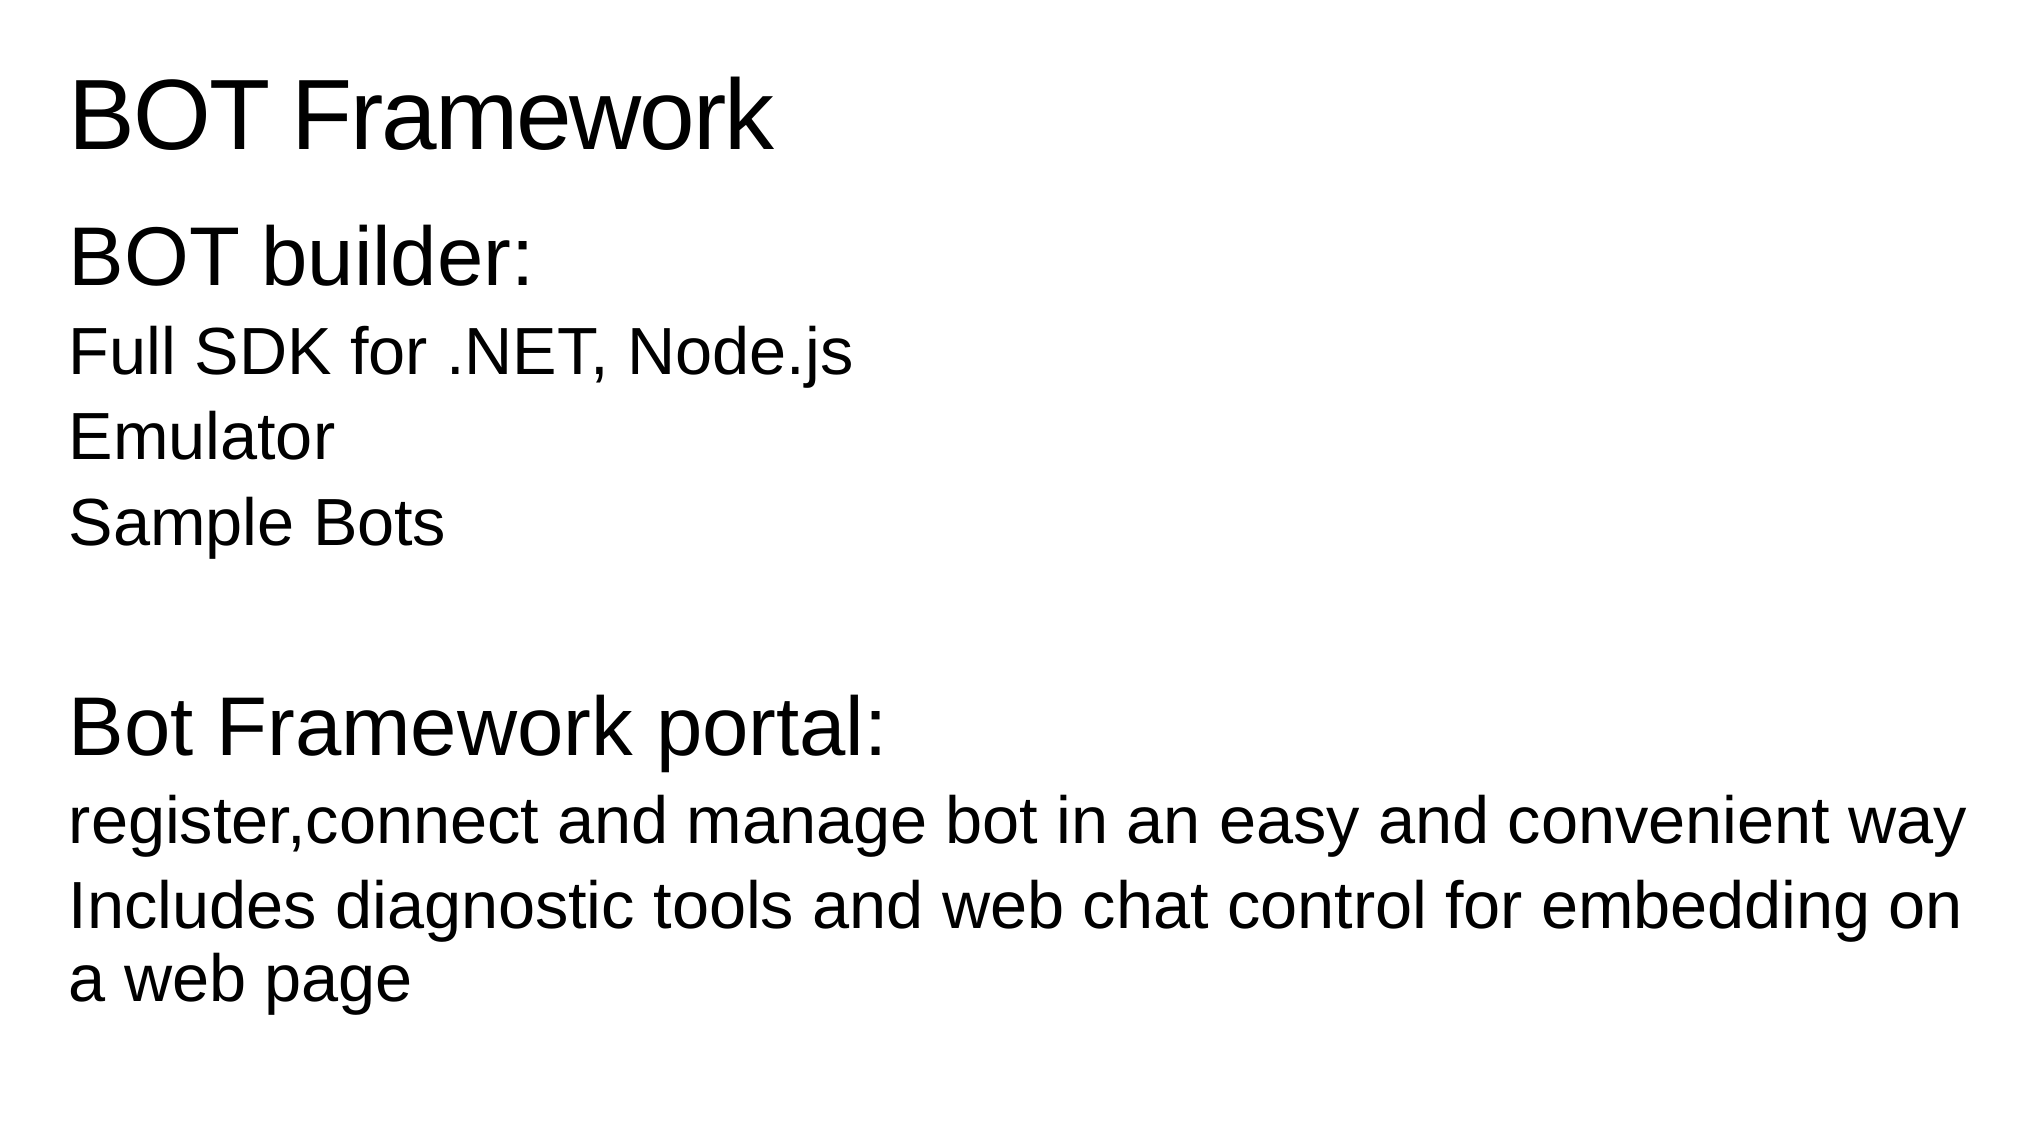

# BOT Framework
BOT builder:
Full SDK for .NET, Node.js
Emulator
Sample Bots

Bot Framework portal:
register,connect and manage bot in an easy and convenient way
Includes diagnostic tools and web chat control for embedding on a web page